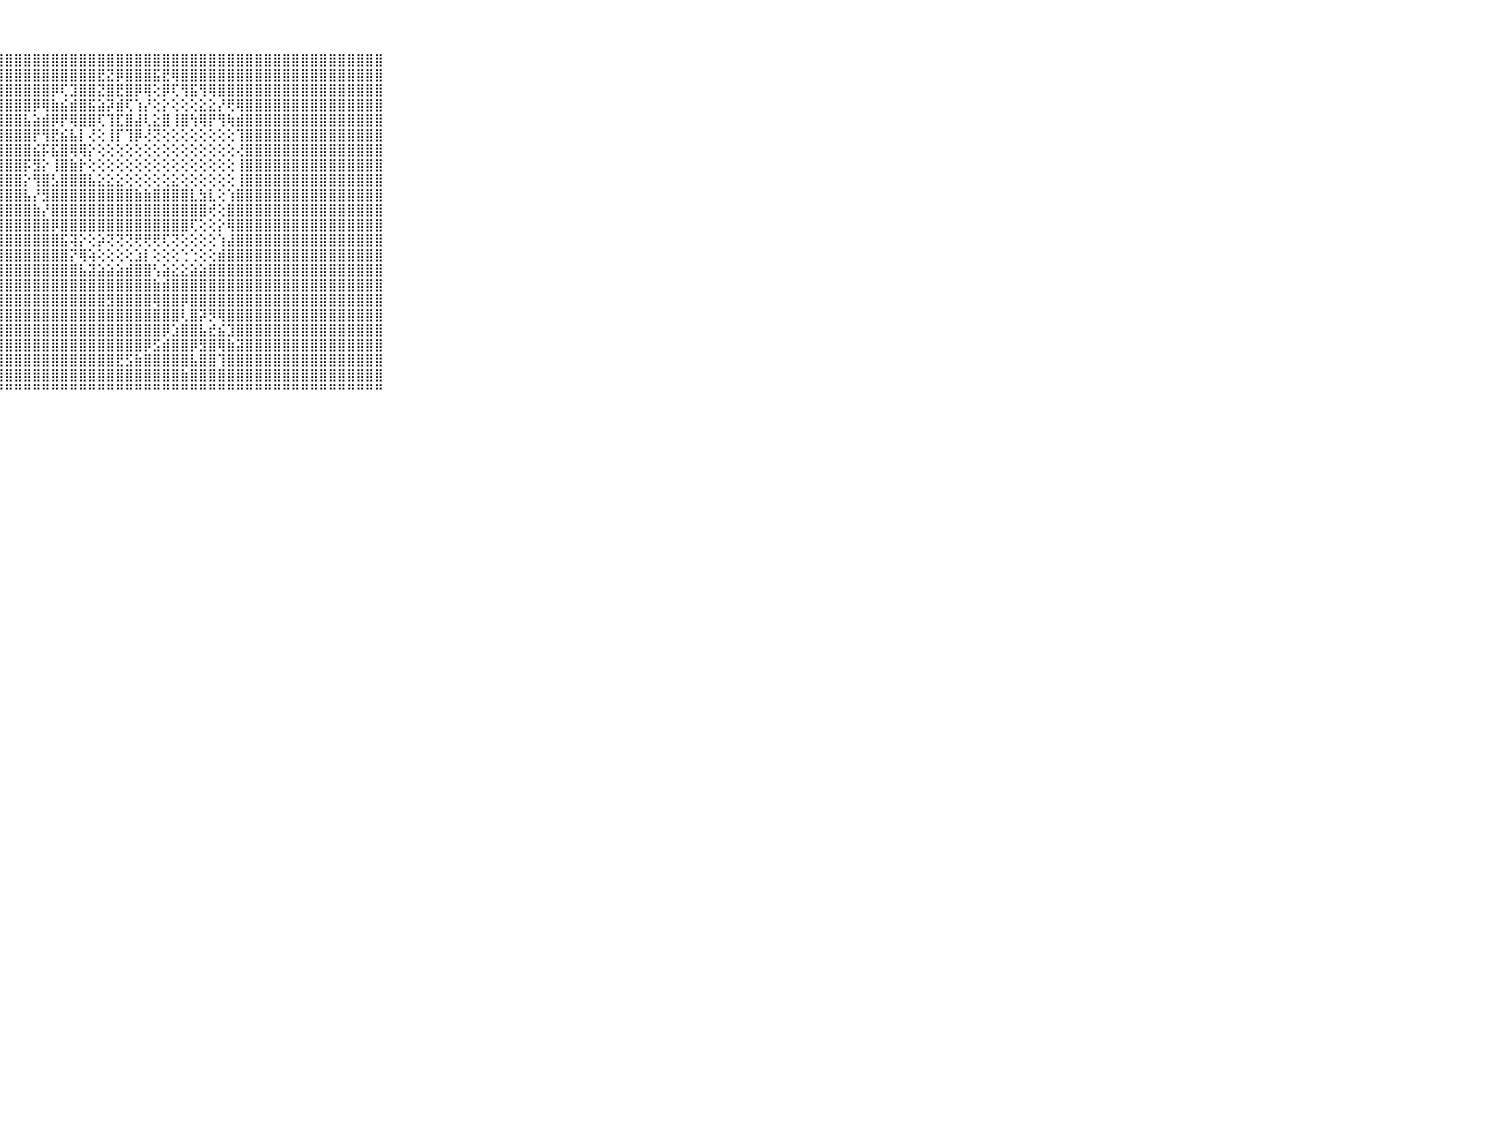

⠀⠀⠀⠀⠀⠀⠀⠀⠀⠀⠀⣿⣿⣿⣿⣿⣿⣿⣿⣿⣿⣿⣿⣿⣿⣿⣿⣿⣿⣿⣿⣿⣿⣿⣿⣿⣿⣿⣿⣿⣿⣿⣿⣿⣿⣿⣿⣿⣿⣿⣿⣿⣿⣿⣿⣿⣿⣿⣿⣿⣿⣿⣿⣿⣿⣿⣿⣿⣿⠀⠀⠀⠀⠀⠀⠀⠀⠀⠀⠀⠀
⠀⠀⠀⠀⠀⠀⠀⠀⠀⠀⠀⣿⣿⣿⣿⣿⣿⣿⣿⣿⣿⣿⣿⣿⣿⣿⣿⣿⣿⣿⣿⣿⣿⣿⣿⣿⣿⣿⣟⣝⡿⣿⣿⣿⣯⣟⢿⣿⣿⣿⣿⣿⣿⣿⣿⣿⣿⣿⣿⣿⣿⣿⣿⣿⣿⣿⣿⣿⣿⠀⠀⠀⠀⠀⠀⠀⠀⠀⠀⠀⠀
⠀⠀⠀⠀⠀⠀⠀⠀⠀⠀⠀⣿⣿⣿⣿⣿⣿⣿⣿⣿⣿⣿⣿⣿⣿⣿⣿⣿⣿⣿⣿⣿⣿⡿⢏⣹⣿⣿⣝⣿⣟⣿⡿⢿⢕⡿⢏⢻⣯⢻⢿⣿⣿⣿⣿⣿⣿⣿⣿⣿⣿⣿⣿⣿⣿⣿⣿⣿⣿⠀⠀⠀⠀⠀⠀⠀⠀⠀⠀⠀⠀
⠀⠀⠀⠀⠀⠀⠀⠀⠀⠀⠀⣿⣿⣿⣿⣿⣿⣿⣿⣿⣿⣿⣿⣿⣿⣿⣿⣿⣿⣿⣿⡿⢿⣷⣮⣾⣿⣯⣵⡽⣾⢏⢱⡜⢕⡕⢕⢕⢕⣕⣕⡜⢟⢿⣿⣿⣿⣿⣿⣿⣿⣿⣿⣿⣿⣿⣿⣿⣿⠀⠀⠀⠀⠀⠀⠀⠀⠀⠀⠀⠀
⠀⠀⠀⠀⠀⠀⠀⠀⠀⠀⠀⣿⣿⣿⣿⣿⣿⣿⣿⣿⣿⣿⣿⣿⣿⣿⣿⣿⣿⣿⣧⣵⣾⡿⡟⢿⣿⣿⢏⢹⣏⣿⣼⢇⣕⣿⢸⣿⢳⢿⡟⢻⢷⣾⣿⣿⣿⣿⣿⣿⣿⣿⣿⣿⣿⣿⣿⣿⣿⠀⠀⠀⠀⠀⠀⠀⠀⠀⠀⠀⠀
⠀⠀⠀⠀⠀⠀⠀⠀⠀⠀⠀⣿⣿⣿⣿⣿⣿⣿⣿⣿⣿⣿⣿⣿⣿⣿⣿⣿⣿⣿⣿⡟⢻⣟⣮⣧⡇⢜⢕⢸⡏⢹⡿⢜⢝⢕⢕⢕⢕⢕⢕⢕⢕⢹⣿⣿⣿⣿⣿⣿⣿⣿⣿⣿⣿⣿⣿⣿⣿⠀⠀⠀⠀⠀⠀⠀⠀⠀⠀⠀⠀
⠀⠀⠀⠀⠀⠀⠀⠀⠀⠀⠀⣿⣿⣿⣿⣿⣿⣿⣿⣿⣿⣿⣿⣿⣿⣿⣿⣿⣿⣿⣿⣮⡯⣯⣿⢿⢿⡕⢕⢕⢕⢕⢕⢕⢕⢕⢕⢕⢕⢕⢕⢕⢕⢜⣿⣿⣿⣿⣿⣿⣿⣿⣿⣿⣿⣿⣿⣿⣿⠀⠀⠀⠀⠀⠀⠀⠀⠀⠀⠀⠀
⠀⠀⠀⠀⠀⠀⠀⠀⠀⠀⠀⣿⣿⣿⣿⣿⣿⣿⣿⣿⣿⣿⣿⣿⣿⣿⣿⣿⣿⣿⡯⣻⡕⢸⣿⣷⡗⢕⢕⢕⢕⢕⢕⢕⢕⢕⢕⢕⢕⢕⢕⢕⢕⢸⣿⣿⣿⣿⣿⣿⣿⣿⣿⣿⣿⣿⣿⣿⣿⠀⠀⠀⠀⠀⠀⠀⠀⠀⠀⠀⠀
⠀⠀⠀⠀⠀⠀⠀⠀⠀⠀⠀⣿⣿⣿⣿⣿⣿⣿⣿⣿⣿⣿⣿⣿⣿⣿⣿⣿⣿⣿⡕⢻⣿⣣⣿⣿⣿⣧⣕⣕⣕⢕⢕⢕⢕⢕⣕⢕⢕⢕⢕⢕⢕⢸⣿⣿⣿⣿⣿⣿⣿⣿⣿⣿⣿⣿⣿⣿⣿⠀⠀⠀⠀⠀⠀⠀⠀⠀⠀⠀⠀
⠀⠀⠀⠀⠀⠀⠀⠀⠀⠀⠀⣿⣿⣿⣿⣿⣿⣿⣿⣿⣿⣿⣿⣿⣿⣿⣿⣿⣿⣿⣧⡜⣻⣿⣿⣿⣿⣿⣿⣿⣿⣿⣷⣷⣿⣿⣿⣿⣇⣳⣇⢕⢱⣿⣿⣿⣿⣿⣿⣿⣿⣿⣿⣿⣿⣿⣿⣿⣿⠀⠀⠀⠀⠀⠀⠀⠀⠀⠀⠀⠀
⠀⠀⠀⠀⠀⠀⠀⠀⠀⠀⠀⣿⣿⣿⣿⣿⣿⣿⣿⣿⣿⣿⣿⣿⣿⣿⣿⣿⣿⣿⣿⣷⡜⣿⣿⣿⣿⣿⣿⣿⣿⣿⣿⣿⣿⣿⣿⣿⣿⣿⢞⢕⣿⣿⣿⣿⣿⣿⣿⣿⣿⣿⣿⣿⣿⣿⣿⣿⣿⠀⠀⠀⠀⠀⠀⠀⠀⠀⠀⠀⠀
⠀⠀⠀⠀⠀⠀⠀⠀⠀⠀⠀⣿⣿⣿⣿⣿⣿⣿⣿⣿⣿⣿⣿⣿⣿⣿⣿⣿⣿⣿⣿⣿⣿⡿⣿⣿⣿⣿⣿⣿⣿⣿⣿⣿⣿⣿⣿⣿⢏⢕⢕⡕⢿⣿⣿⣿⣿⣿⣿⣿⣿⣿⣿⣿⣿⣿⣿⣿⣿⠀⠀⠀⠀⠀⠀⠀⠀⠀⠀⠀⠀
⠀⠀⠀⠀⠀⠀⠀⠀⠀⠀⠀⣿⣿⣿⣿⣿⣿⣿⣿⣿⣿⣿⣿⣿⣿⣿⣿⣿⣿⣿⣿⣿⣿⣿⣯⢽⡕⢕⡵⢝⢝⢝⢟⢟⢟⢏⢝⢕⢕⢕⢕⢱⣼⣿⣿⣿⣿⣿⣿⣿⣿⣿⣿⣿⣿⣿⣿⣿⣿⠀⠀⠀⠀⠀⠀⠀⠀⠀⠀⠀⠀
⠀⠀⠀⠀⠀⠀⠀⠀⠀⠀⠀⣿⣿⣿⣿⣿⣿⣿⣿⣿⣿⣿⣿⣿⣿⣿⣿⣿⣿⣿⣿⣿⣿⣿⣿⡝⢿⢵⢕⢕⢕⢕⣱⡇⢕⢕⢕⢑⢑⢕⢕⣾⣿⣿⣿⣿⣿⣿⣿⣿⣿⣿⣿⣿⣿⣿⣿⣿⣿⠀⠀⠀⠀⠀⠀⠀⠀⠀⠀⠀⠀
⠀⠀⠀⠀⠀⠀⠀⠀⠀⠀⠀⣿⣿⣿⣿⣿⣿⣿⣿⣿⣿⣿⣿⣿⣿⣿⣿⣿⣿⣿⣿⣿⣿⣿⣿⣿⣧⣽⣵⣵⣵⣾⣿⣿⢣⣵⣕⣕⣵⣵⣿⣿⣿⣿⣿⣿⣿⣿⣿⣿⣿⣿⣿⣿⣿⣿⣿⣿⣿⠀⠀⠀⠀⠀⠀⠀⠀⠀⠀⠀⠀
⠀⠀⠀⠀⠀⠀⠀⠀⠀⠀⠀⣿⣿⣿⣿⣿⣿⣿⣿⣿⣿⣿⣿⣿⣿⣿⣿⣿⣿⣿⣿⣿⣿⣿⣿⣿⣿⣿⣿⣿⣿⣿⣿⣿⣷⣾⣿⣿⣿⣿⣿⣿⣿⣿⣿⣿⣿⣿⣿⣿⣿⣿⣿⣿⣿⣿⣿⣿⣿⠀⠀⠀⠀⠀⠀⠀⠀⠀⠀⠀⠀
⠀⠀⠀⠀⠀⠀⠀⠀⠀⠀⠀⣿⣿⣿⣿⣿⣿⣿⣿⣿⣿⣿⣿⣿⣿⣿⣿⣿⣿⣿⣿⣿⣿⣿⣿⣿⣿⣿⣿⣻⣿⣿⣿⣿⢿⣿⣿⡿⣿⣿⣿⣿⣿⣿⣿⣿⣿⣿⣿⣿⣿⣿⣿⣿⣿⣿⣿⣿⣿⠀⠀⠀⠀⠀⠀⠀⠀⠀⠀⠀⠀
⠀⠀⠀⠀⠀⠀⠀⠀⠀⠀⠀⣿⣿⣿⣿⣿⣿⣿⣿⣿⣿⣿⣿⣿⣿⣿⣿⣿⣿⣿⣿⣿⣿⣿⣿⣿⣿⣿⣿⣿⣿⣿⣿⣿⣿⣿⣿⢇⣿⡽⡻⢿⣿⣿⣿⣿⣿⣿⣿⣿⣿⣿⣿⣿⣿⣿⣿⣿⣿⠀⠀⠀⠀⠀⠀⠀⠀⠀⠀⠀⠀
⠀⠀⠀⠀⠀⠀⠀⠀⠀⠀⠀⣿⣿⣿⣿⣿⣿⣿⣿⣿⣿⣿⣿⣿⣿⣿⣿⣿⣿⣿⣿⣿⣿⣿⣿⣿⣿⣿⣿⣿⣿⣿⣿⣿⣿⡿⣱⣿⣿⣧⣞⣮⣹⣿⣿⣿⣿⣿⣿⣿⣿⣿⣿⣿⣿⣿⣿⣿⣿⠀⠀⠀⠀⠀⠀⠀⠀⠀⠀⠀⠀
⠀⠀⠀⠀⠀⠀⠀⠀⠀⠀⠀⣿⣿⣿⣿⣿⣿⣿⣿⣿⣿⣿⣿⣿⣿⣿⣿⣿⣿⣿⣿⣿⣿⣿⣿⣿⣿⣿⣿⣿⣿⣿⣿⡿⣫⣾⣿⣿⡿⣻⣿⢿⣷⣽⣿⣿⣿⣿⣿⣿⣿⣿⣿⣿⣿⣿⣿⣿⣿⠀⠀⠀⠀⠀⠀⠀⠀⠀⠀⠀⠀
⠀⠀⠀⠀⠀⠀⠀⠀⠀⠀⠀⣿⣿⣿⣿⣿⣿⣿⣿⣿⣿⣿⣿⣿⣿⣿⣿⣿⣿⣿⣿⣿⣿⣿⣿⣿⣿⣿⣿⣿⣟⣫⣷⣿⣿⣿⣿⣿⣧⣿⣿⢹⣿⣿⣿⣿⣿⣿⣿⣿⣿⣿⣿⣿⣿⣿⣿⣿⣿⠀⠀⠀⠀⠀⠀⠀⠀⠀⠀⠀⠀
⠀⠀⠀⠀⠀⠀⠀⠀⠀⠀⠀⣿⣿⣿⣿⣿⣿⣿⣿⣿⣿⣿⣿⣿⣿⣿⣿⣿⣿⣿⣿⣿⣿⣿⣿⣿⣿⣿⣿⣿⣿⣿⣿⣿⣿⣿⣿⣷⣿⣿⣿⣿⣿⣿⣿⣿⣿⣿⣿⣿⣿⣿⣿⣿⣿⣿⣿⣿⣿⠀⠀⠀⠀⠀⠀⠀⠀⠀⠀⠀⠀
⠀⠀⠀⠀⠀⠀⠀⠀⠀⠀⠀⠛⠛⠛⠛⠛⠛⠛⠛⠛⠛⠛⠛⠛⠛⠛⠛⠛⠛⠛⠛⠛⠛⠛⠛⠛⠛⠛⠛⠛⠛⠛⠛⠛⠛⠛⠛⠛⠛⠛⠛⠛⠛⠛⠛⠛⠛⠛⠛⠛⠛⠛⠛⠛⠛⠛⠛⠛⠛⠀⠀⠀⠀⠀⠀⠀⠀⠀⠀⠀⠀